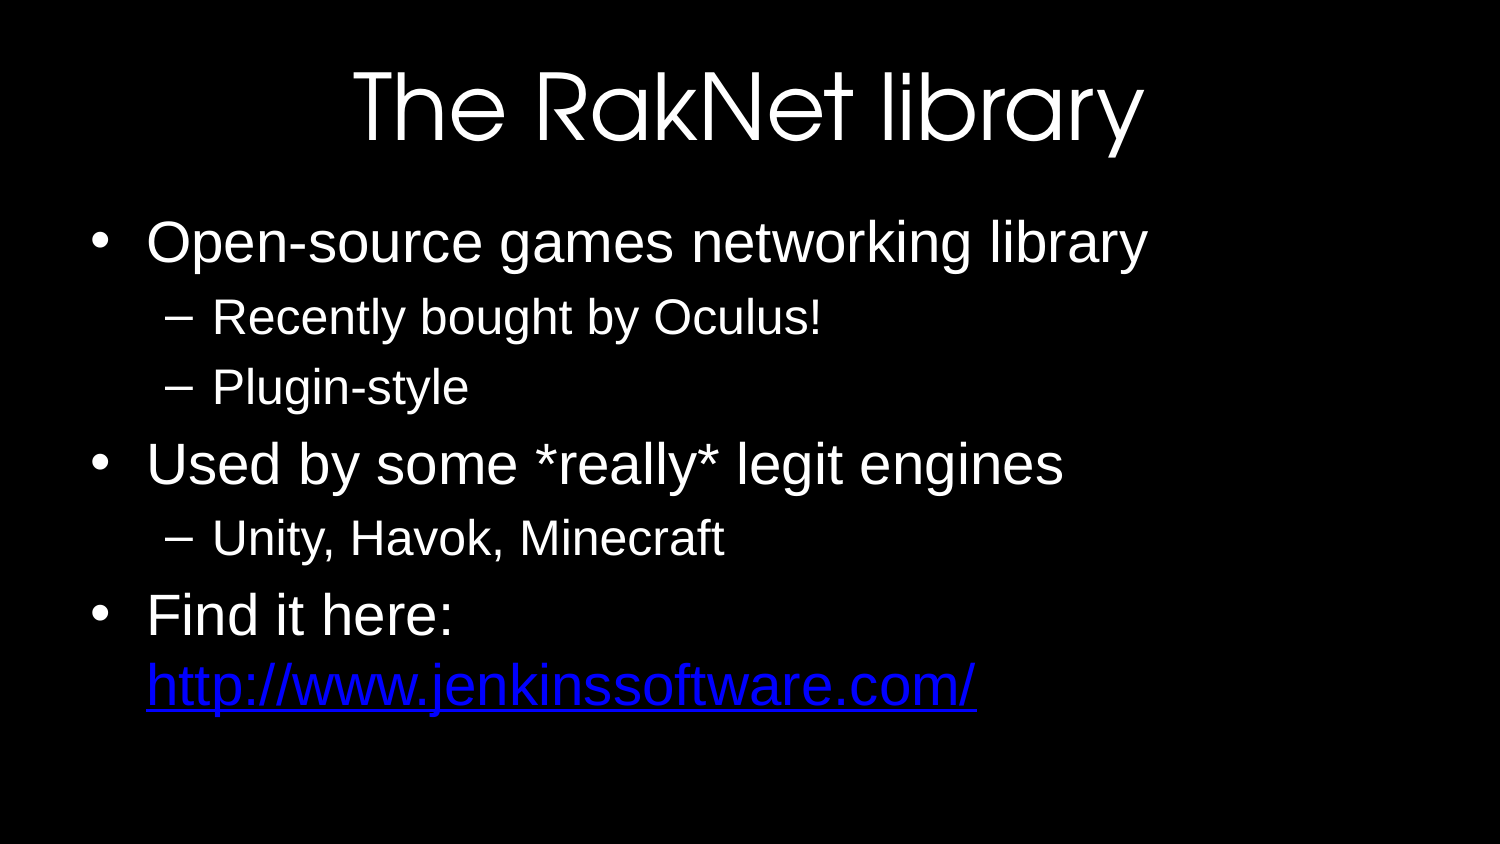

# The RakNet library

Open-source games networking library
Recently bought by Oculus!
Plugin-style
Used by some *really* legit engines
Unity, Havok, Minecraft
Find it here: http://www.jenkinssoftware.com/